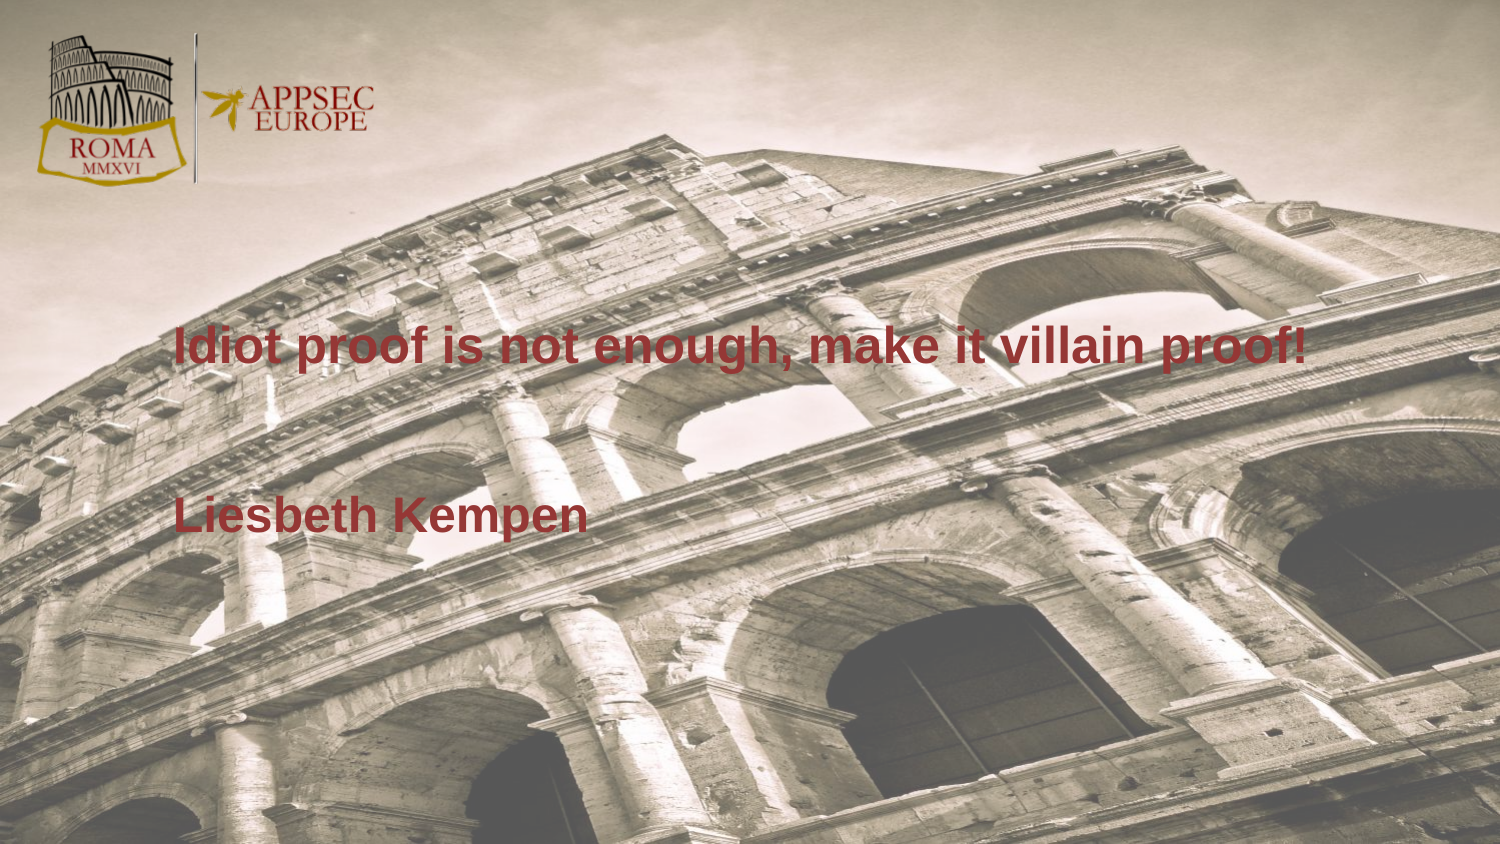

# Idiot proof is not enough, make it villain proof!
Liesbeth Kempen